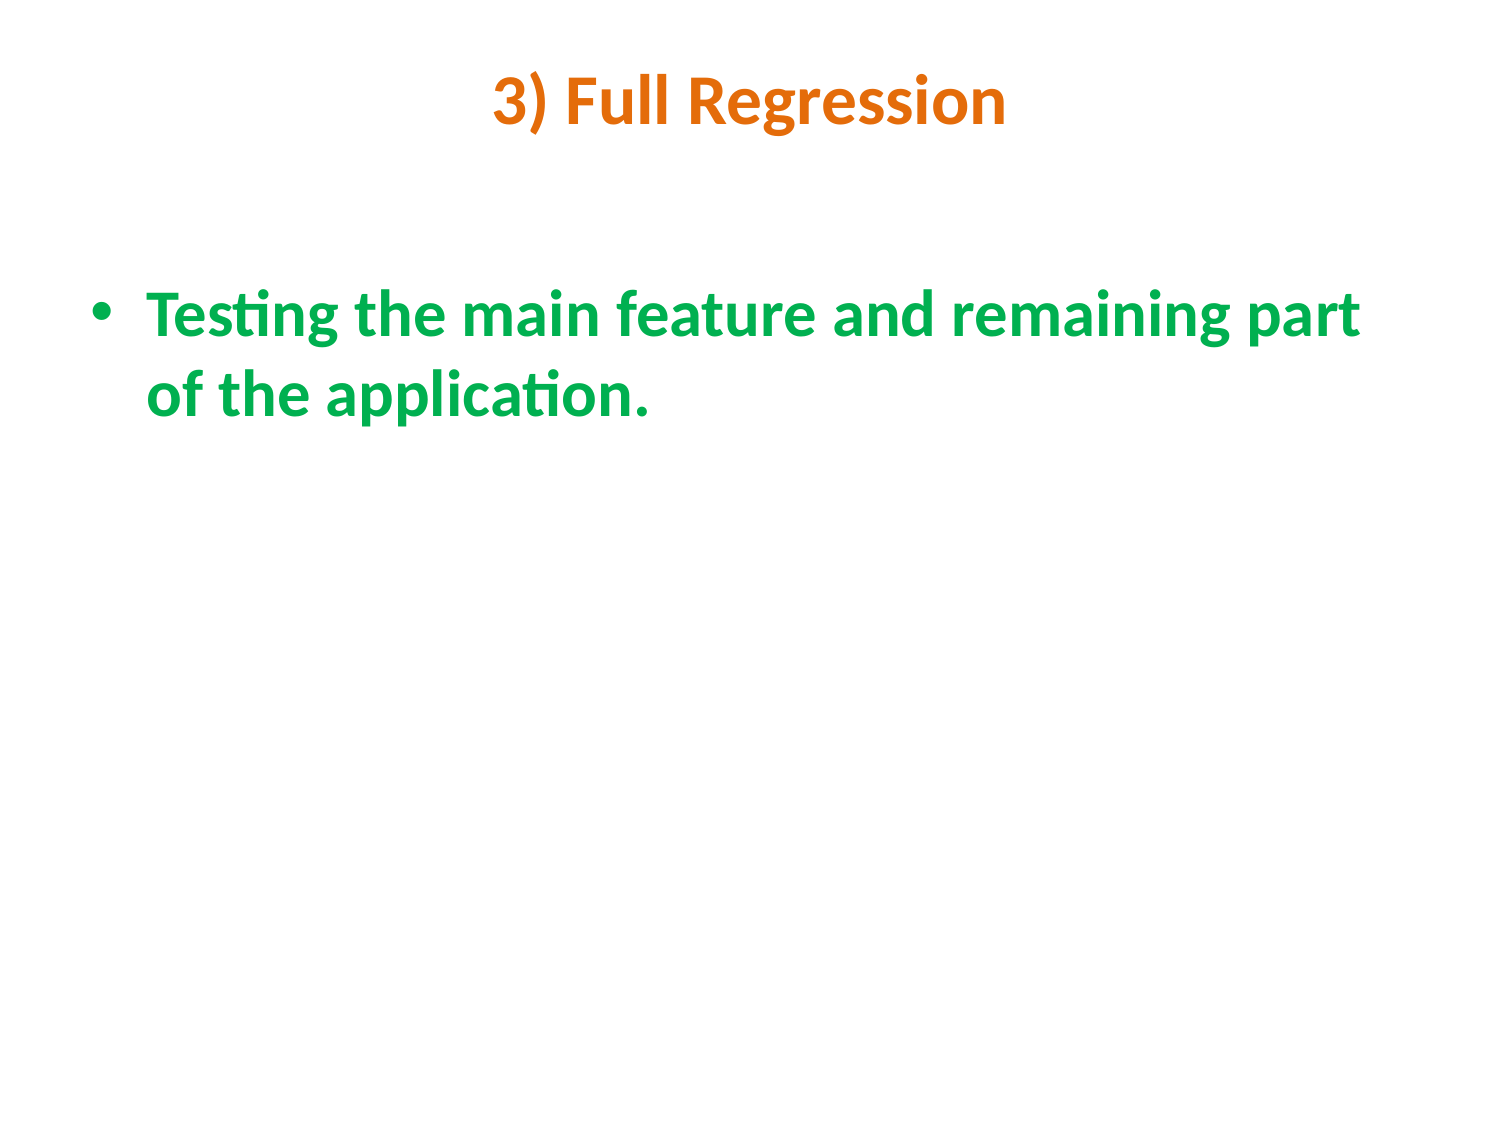

# 3) Full Regression
Testing the main feature and remaining part of the application.